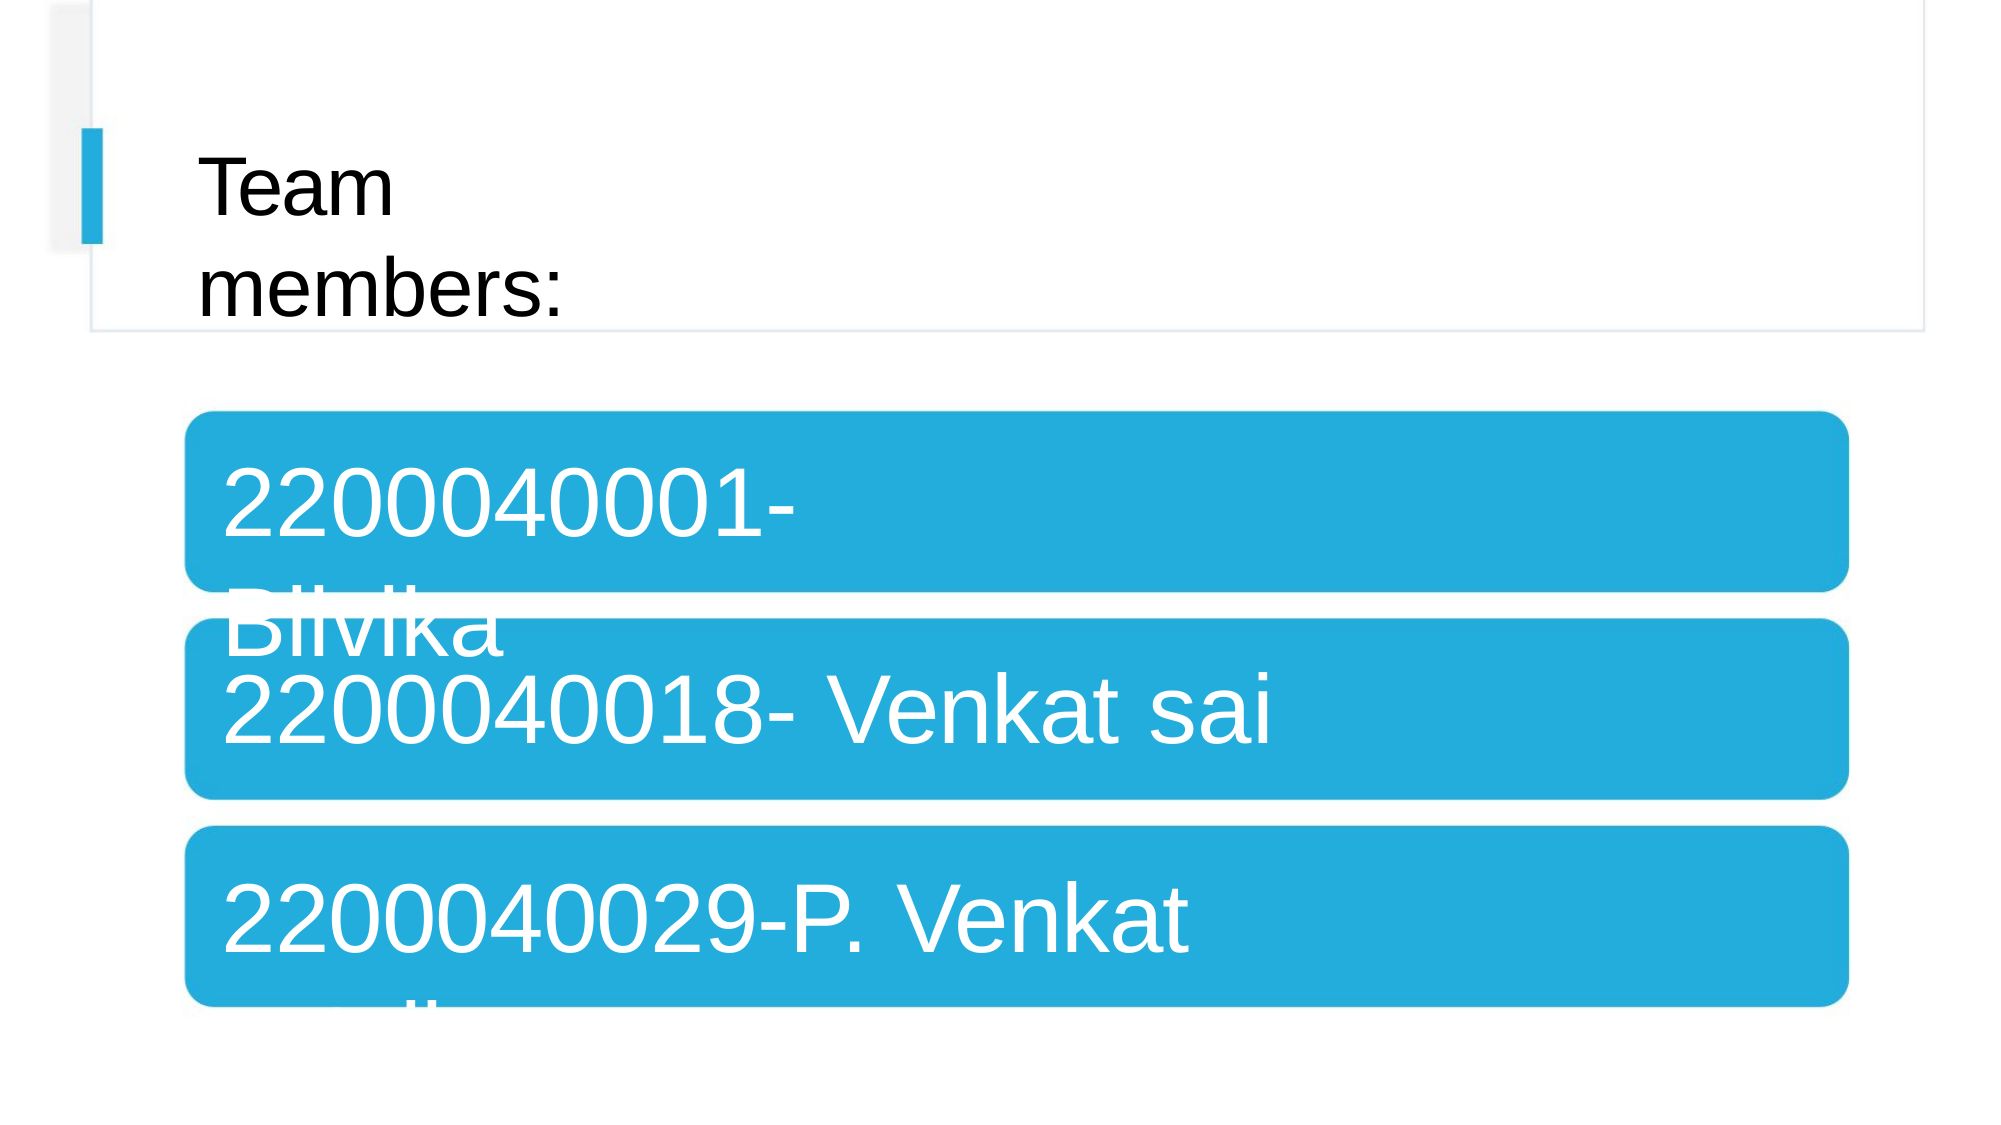

Team members:
2200040001-Bilvika
2200040018- Venkat sai
2200040029-P. Venkat satvik